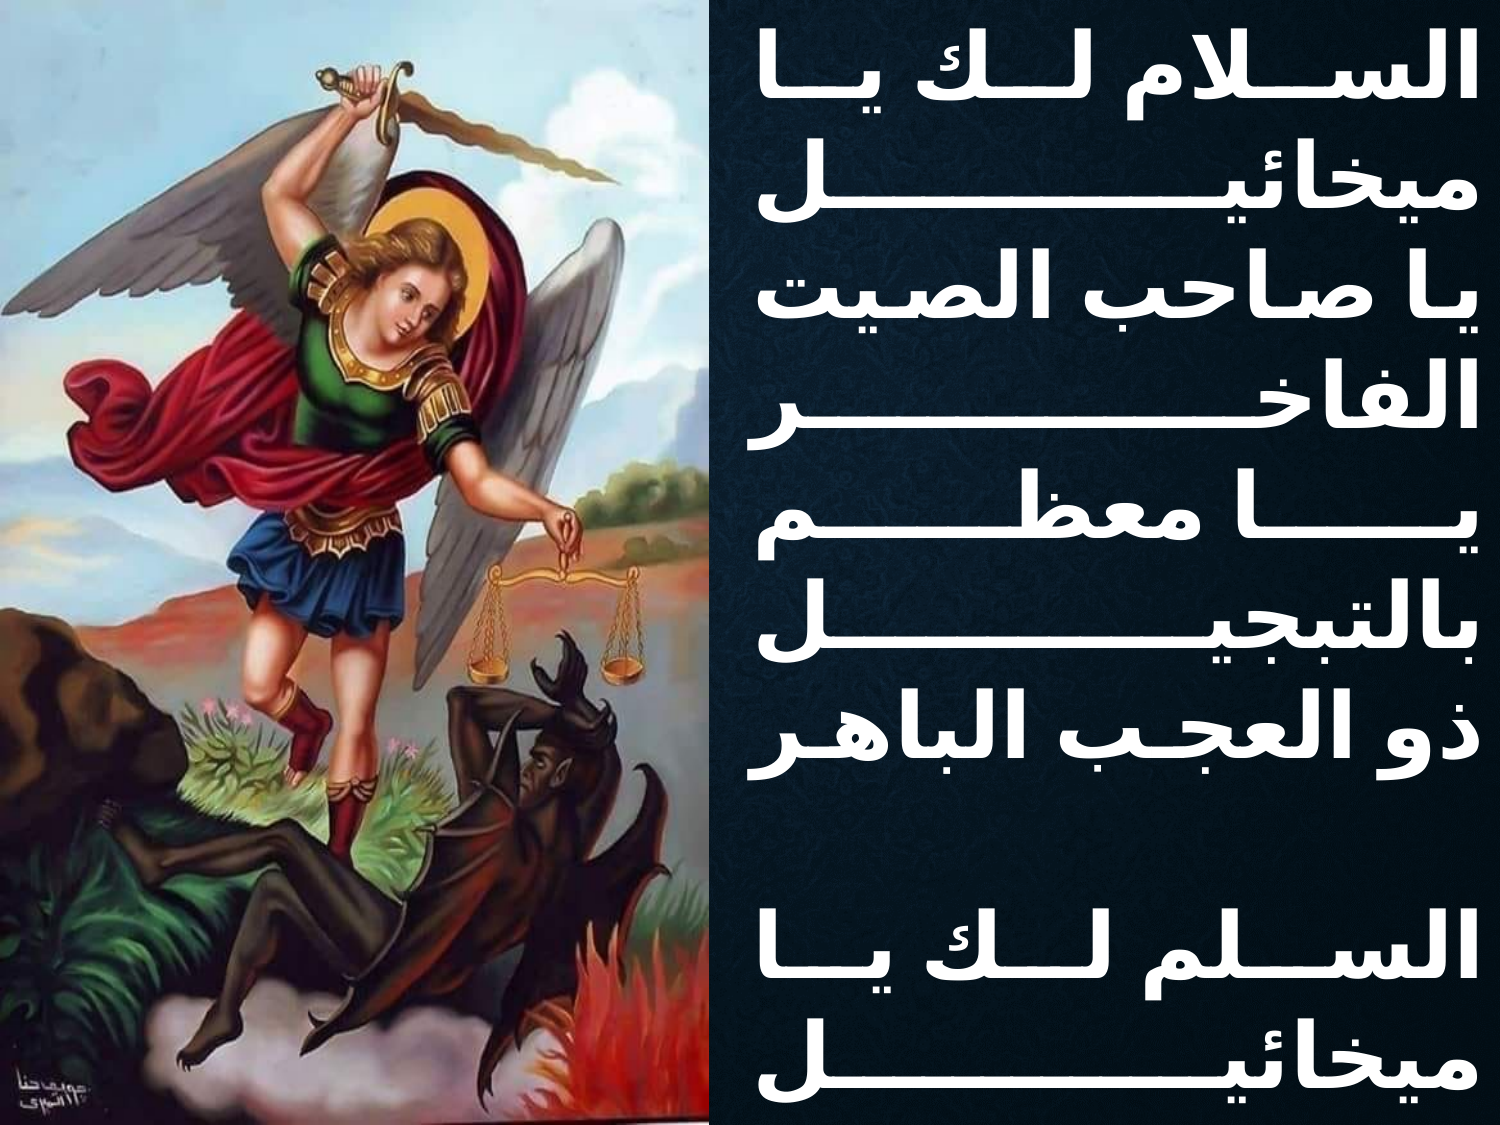

السلام لك يا ميخائيل
يا صاحب الصيت الفاخر
يا معظم بالتبجيل
ذو العجب الباهر
السلم لك يا ميخائيل
يا معونة للمساكين
يا قوة لكل هزيل
يا شفيع في المخلوقين